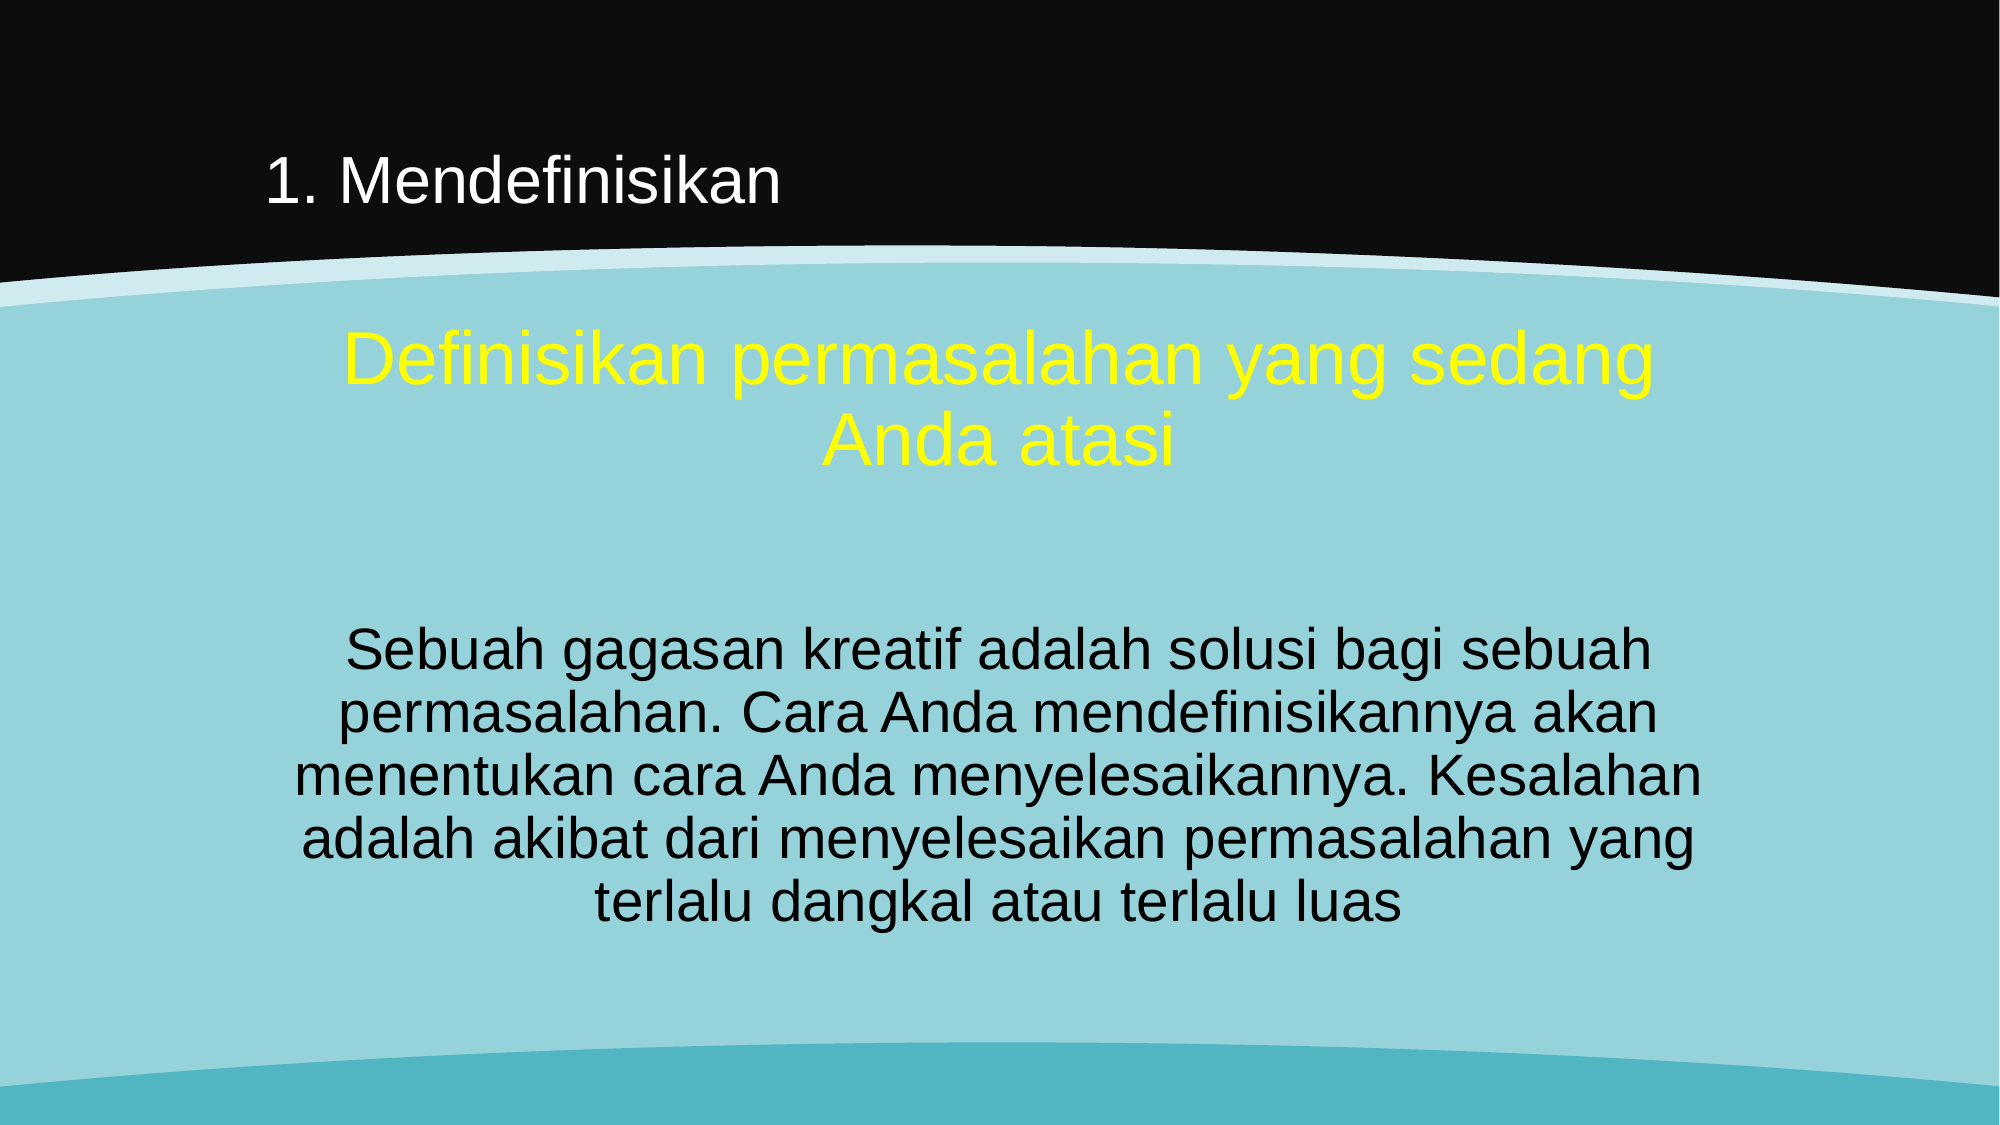

# 1. Mendefinisikan
Definisikan permasalahan yang sedang Anda atasi

Sebuah gagasan kreatif adalah solusi bagi sebuah permasalahan. Cara Anda mendefinisikannya akan menentukan cara Anda menyelesaikannya. Kesalahan adalah akibat dari menyelesaikan permasalahan yang terlalu dangkal atau terlalu luas